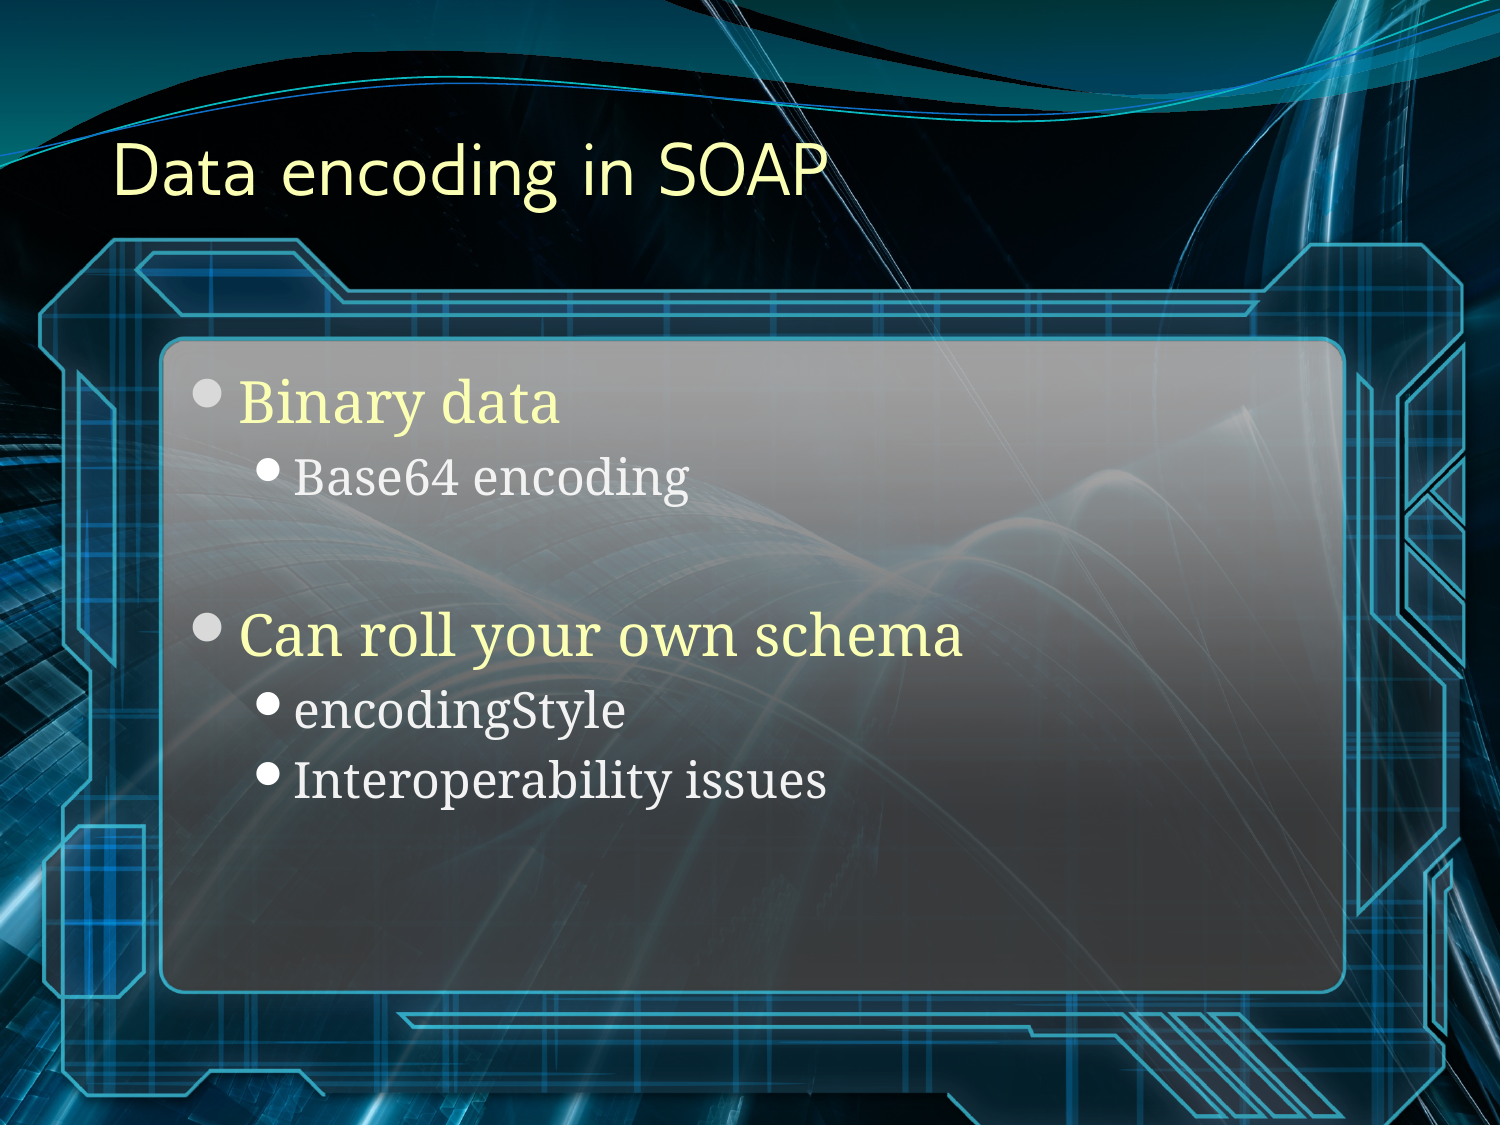

# Data encoding in SOAP
Binary data
Base64 encoding

Can roll your own schema
encodingStyle
Interoperability issues